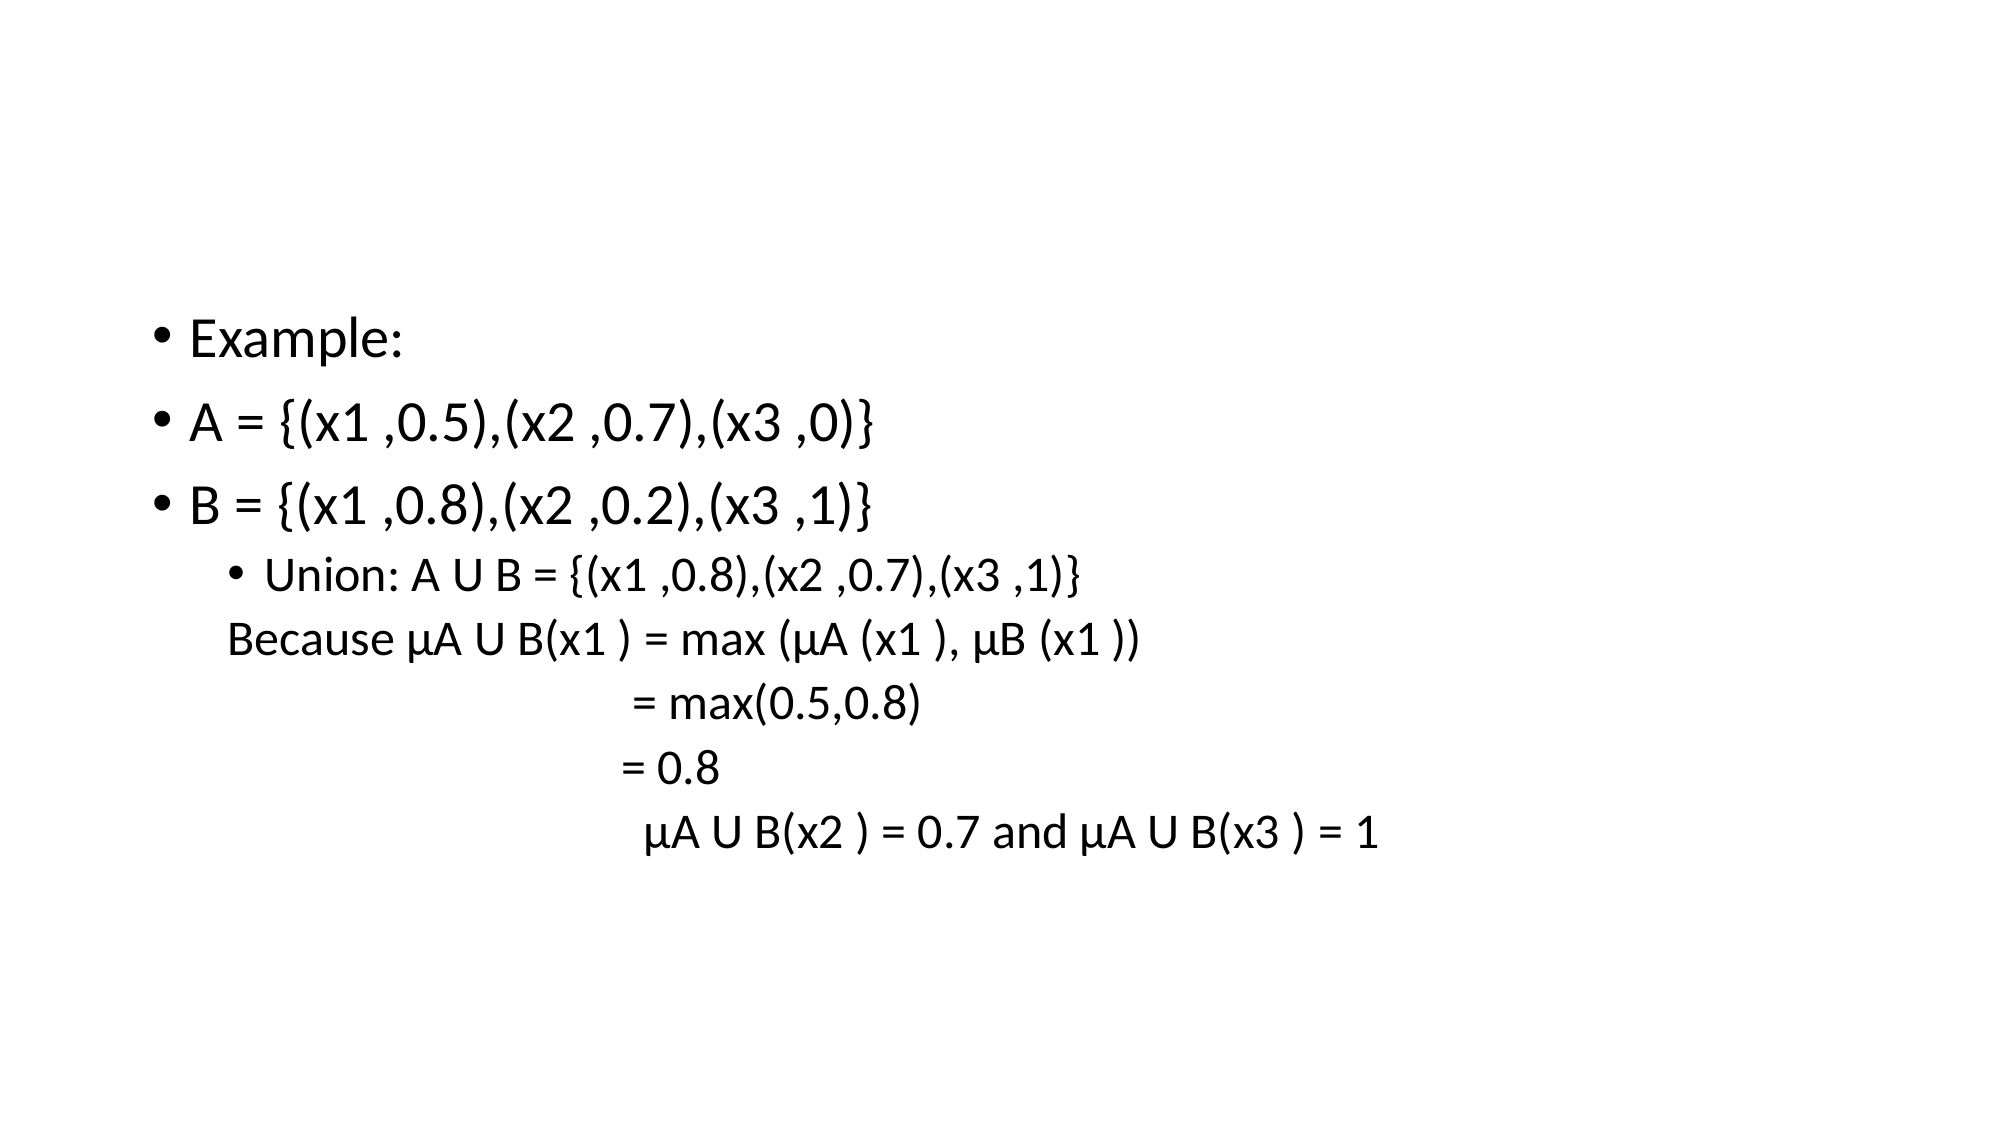

#
Example:
A = {(x1 ,0.5),(x2 ,0.7),(x3 ,0)}
B = {(x1 ,0.8),(x2 ,0.2),(x3 ,1)}
Union: A U B = {(x1 ,0.8),(x2 ,0.7),(x3 ,1)}
Because µA U B(x1 ) = max (µA (x1 ), µB (x1 ))
                                    = max(0.5,0.8)
                                   = 0.8
                                     µA U B(x2 ) = 0.7 and µA U B(x3 ) = 1